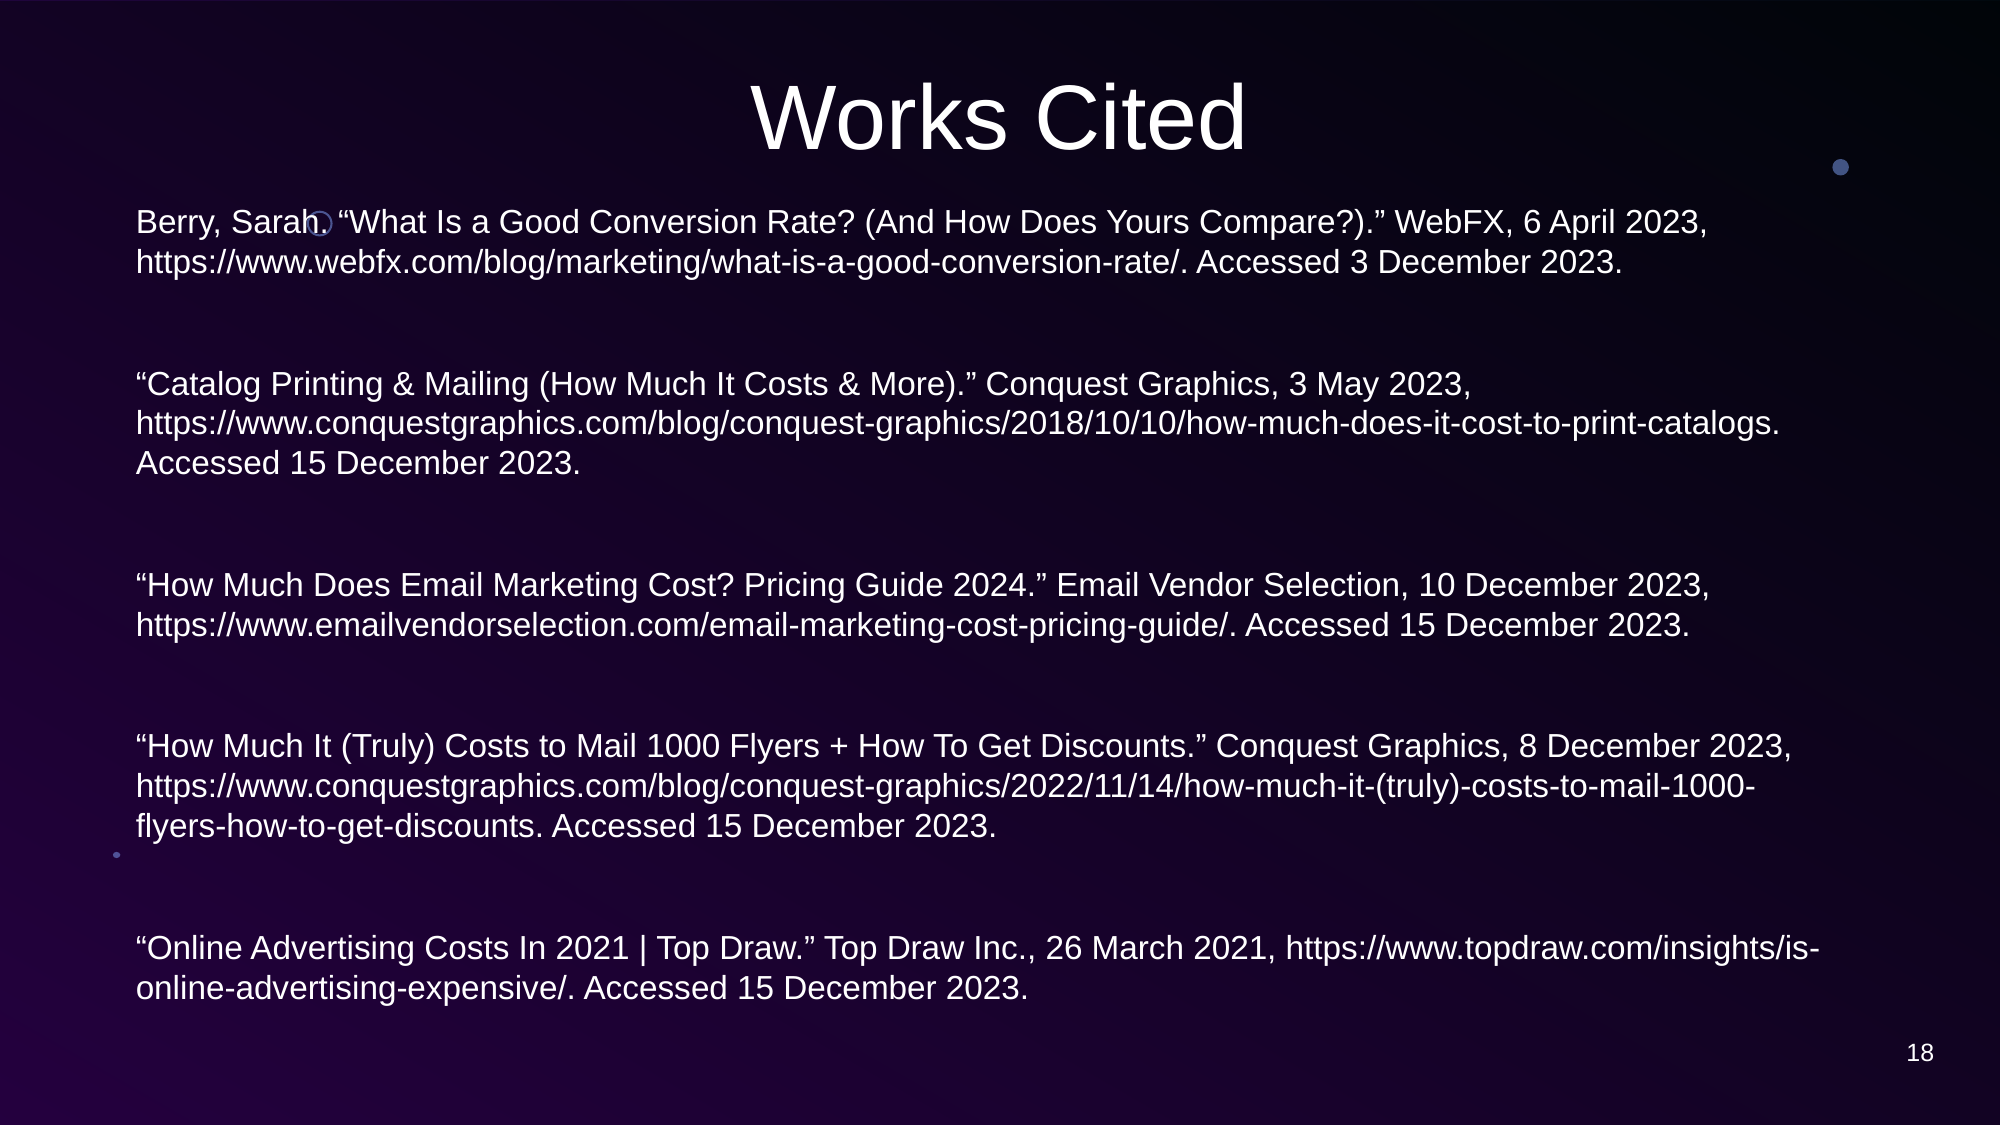

# Works Cited
Berry, Sarah. “What Is a Good Conversion Rate? (And How Does Yours Compare?).” WebFX, 6 April 2023, https://www.webfx.com/blog/marketing/what-is-a-good-conversion-rate/. Accessed 3 December 2023.

“Catalog Printing & Mailing (How Much It Costs & More).” Conquest Graphics, 3 May 2023, https://www.conquestgraphics.com/blog/conquest-graphics/2018/10/10/how-much-does-it-cost-to-print-catalogs. Accessed 15 December 2023.

“How Much Does Email Marketing Cost? Pricing Guide 2024.” Email Vendor Selection, 10 December 2023, https://www.emailvendorselection.com/email-marketing-cost-pricing-guide/. Accessed 15 December 2023.

“How Much It (Truly) Costs to Mail 1000 Flyers + How To Get Discounts.” Conquest Graphics, 8 December 2023, https://www.conquestgraphics.com/blog/conquest-graphics/2022/11/14/how-much-it-(truly)-costs-to-mail-1000-flyers-how-to-get-discounts. Accessed 15 December 2023.

“Online Advertising Costs In 2021 | Top Draw.” Top Draw Inc., 26 March 2021, https://www.topdraw.com/insights/is-online-advertising-expensive/. Accessed 15 December 2023.
18